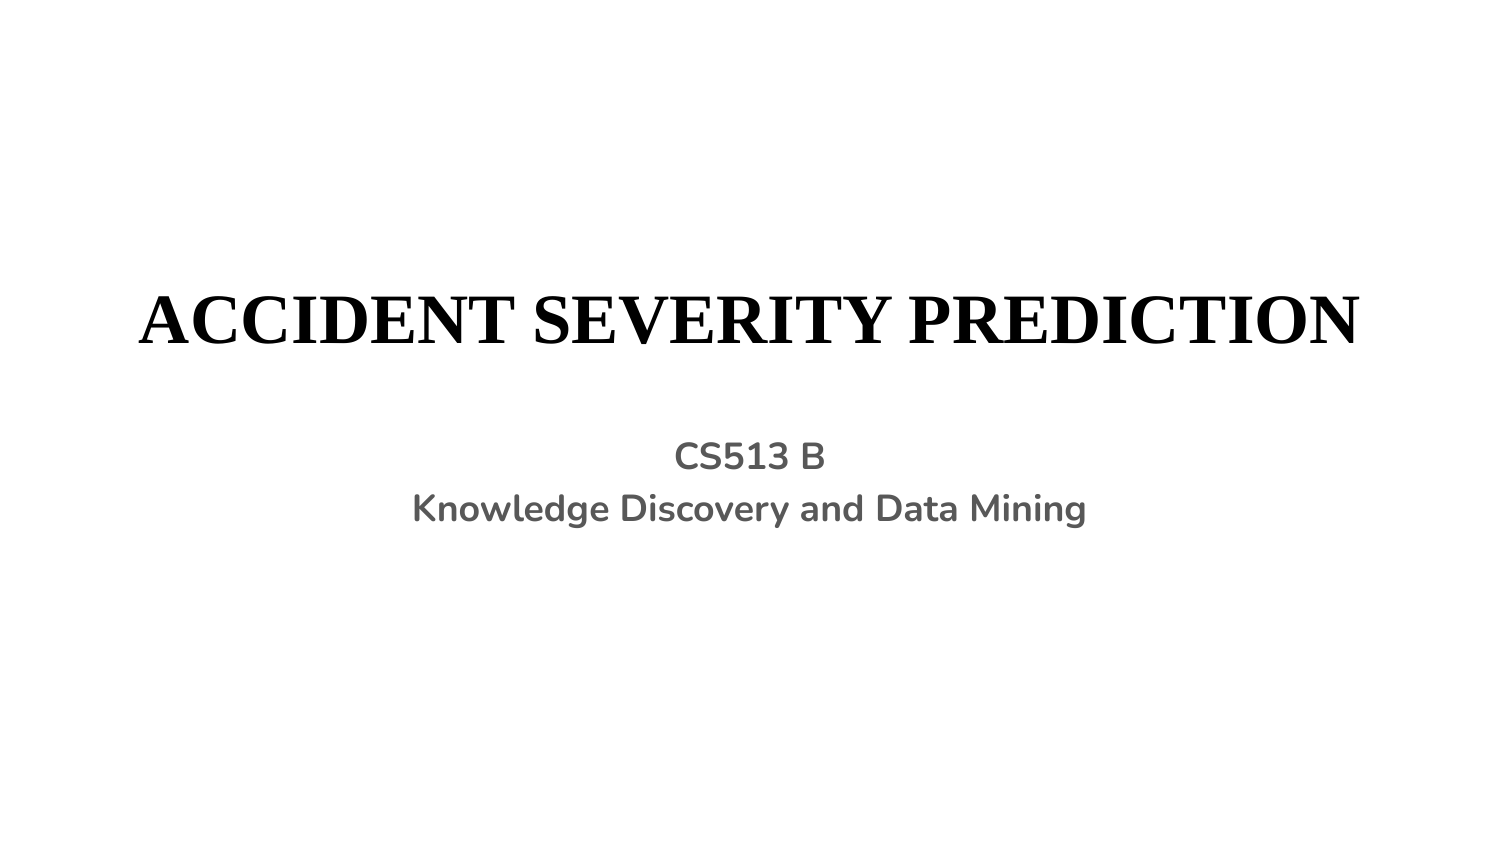

# ACCIDENT SEVERITY PREDICTION
CS513 B
Knowledge Discovery and Data Mining